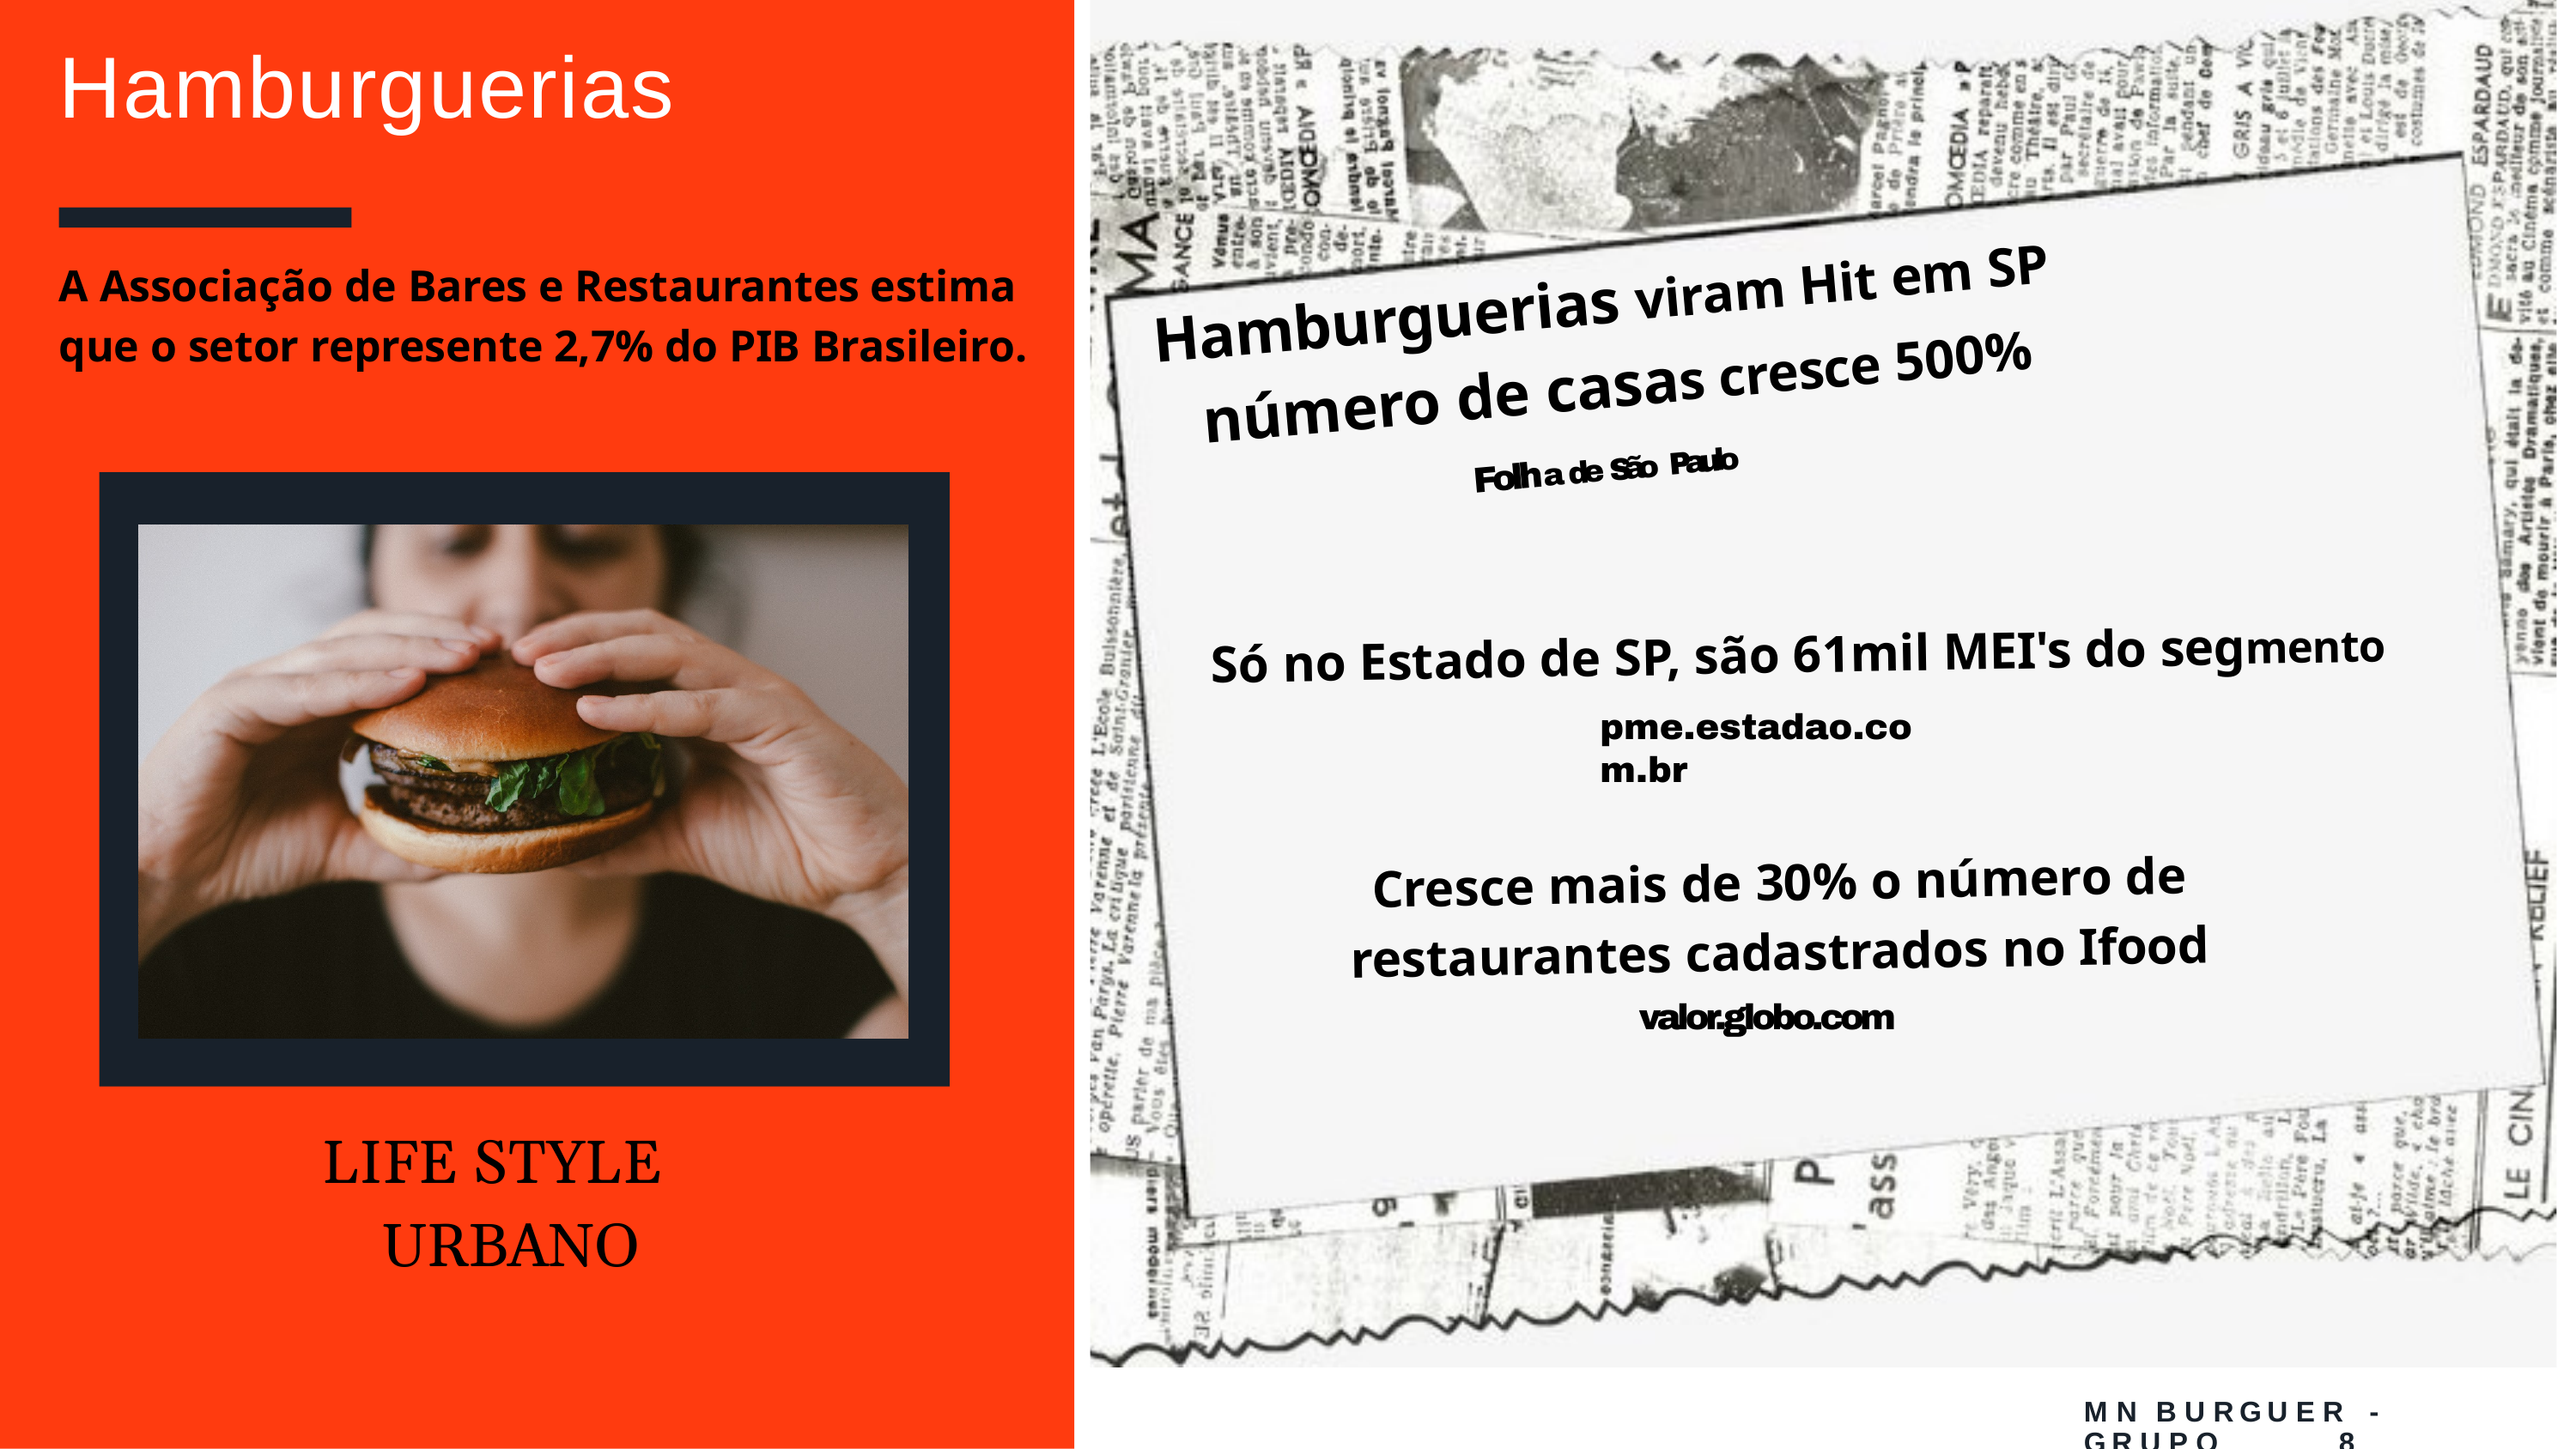

# Hamburguerias
A Associação de Bares e Restaurantes estima  que o setor represente 2,7% do PIB Brasileiro.
Hamburguerias viram Hit em SP
número de casas cresce 500%
Folha de São Paulo

Só no Estado de SP, são 61mil MEI's do segmento
pme.estadao.com.br
Cresce mais de 30% o número de
restaurantes cadastrados no Ifood
valor.globo.com
LIFE STYLE  URBANO
M N	B U R G U E R	-	G R U P O	8